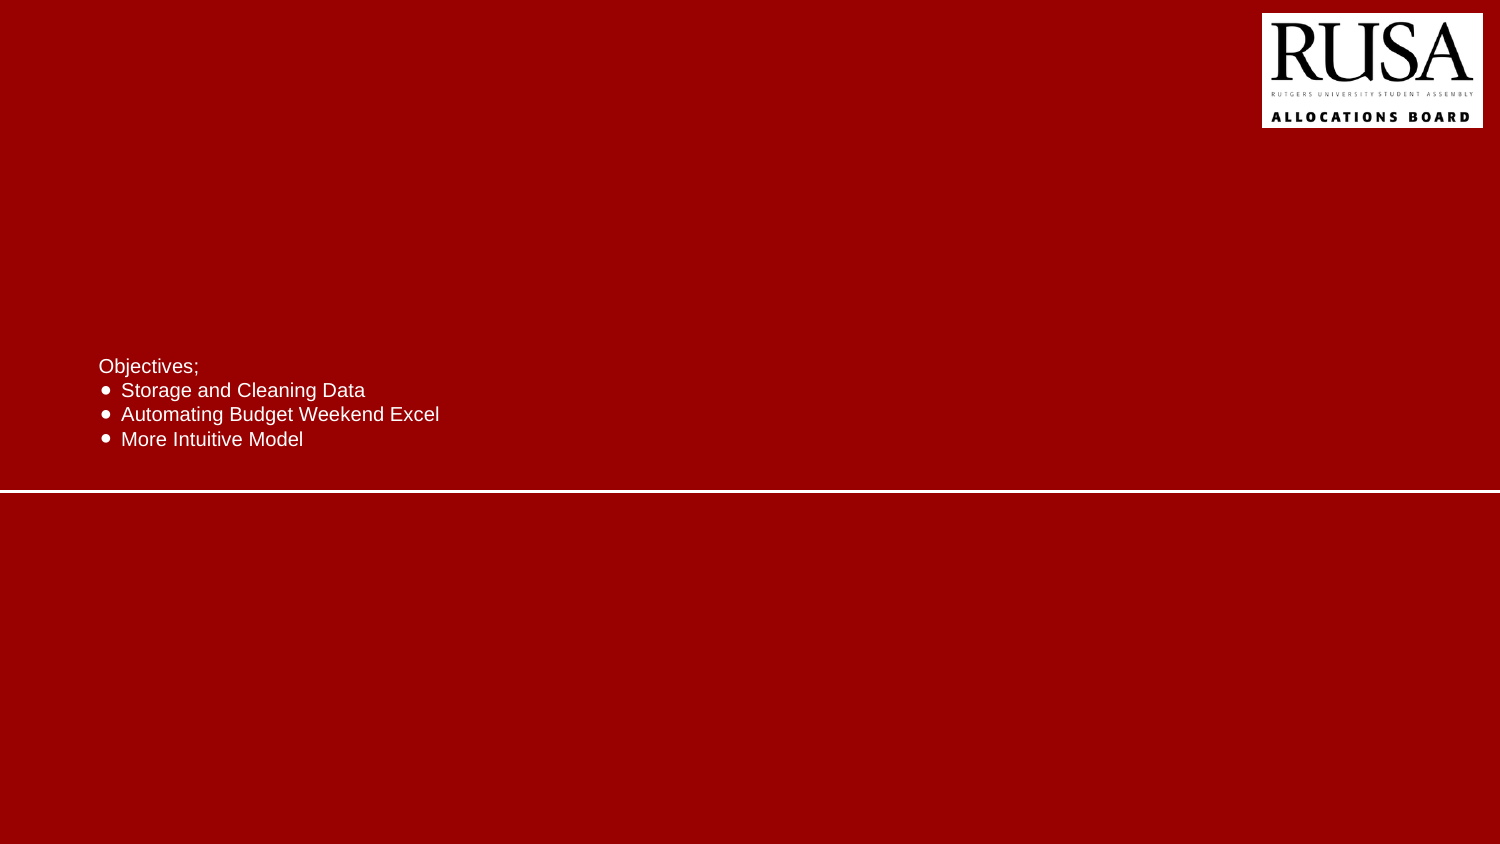

# Objectives;
Storage and Cleaning Data
Automating Budget Weekend Excel
More Intuitive Model